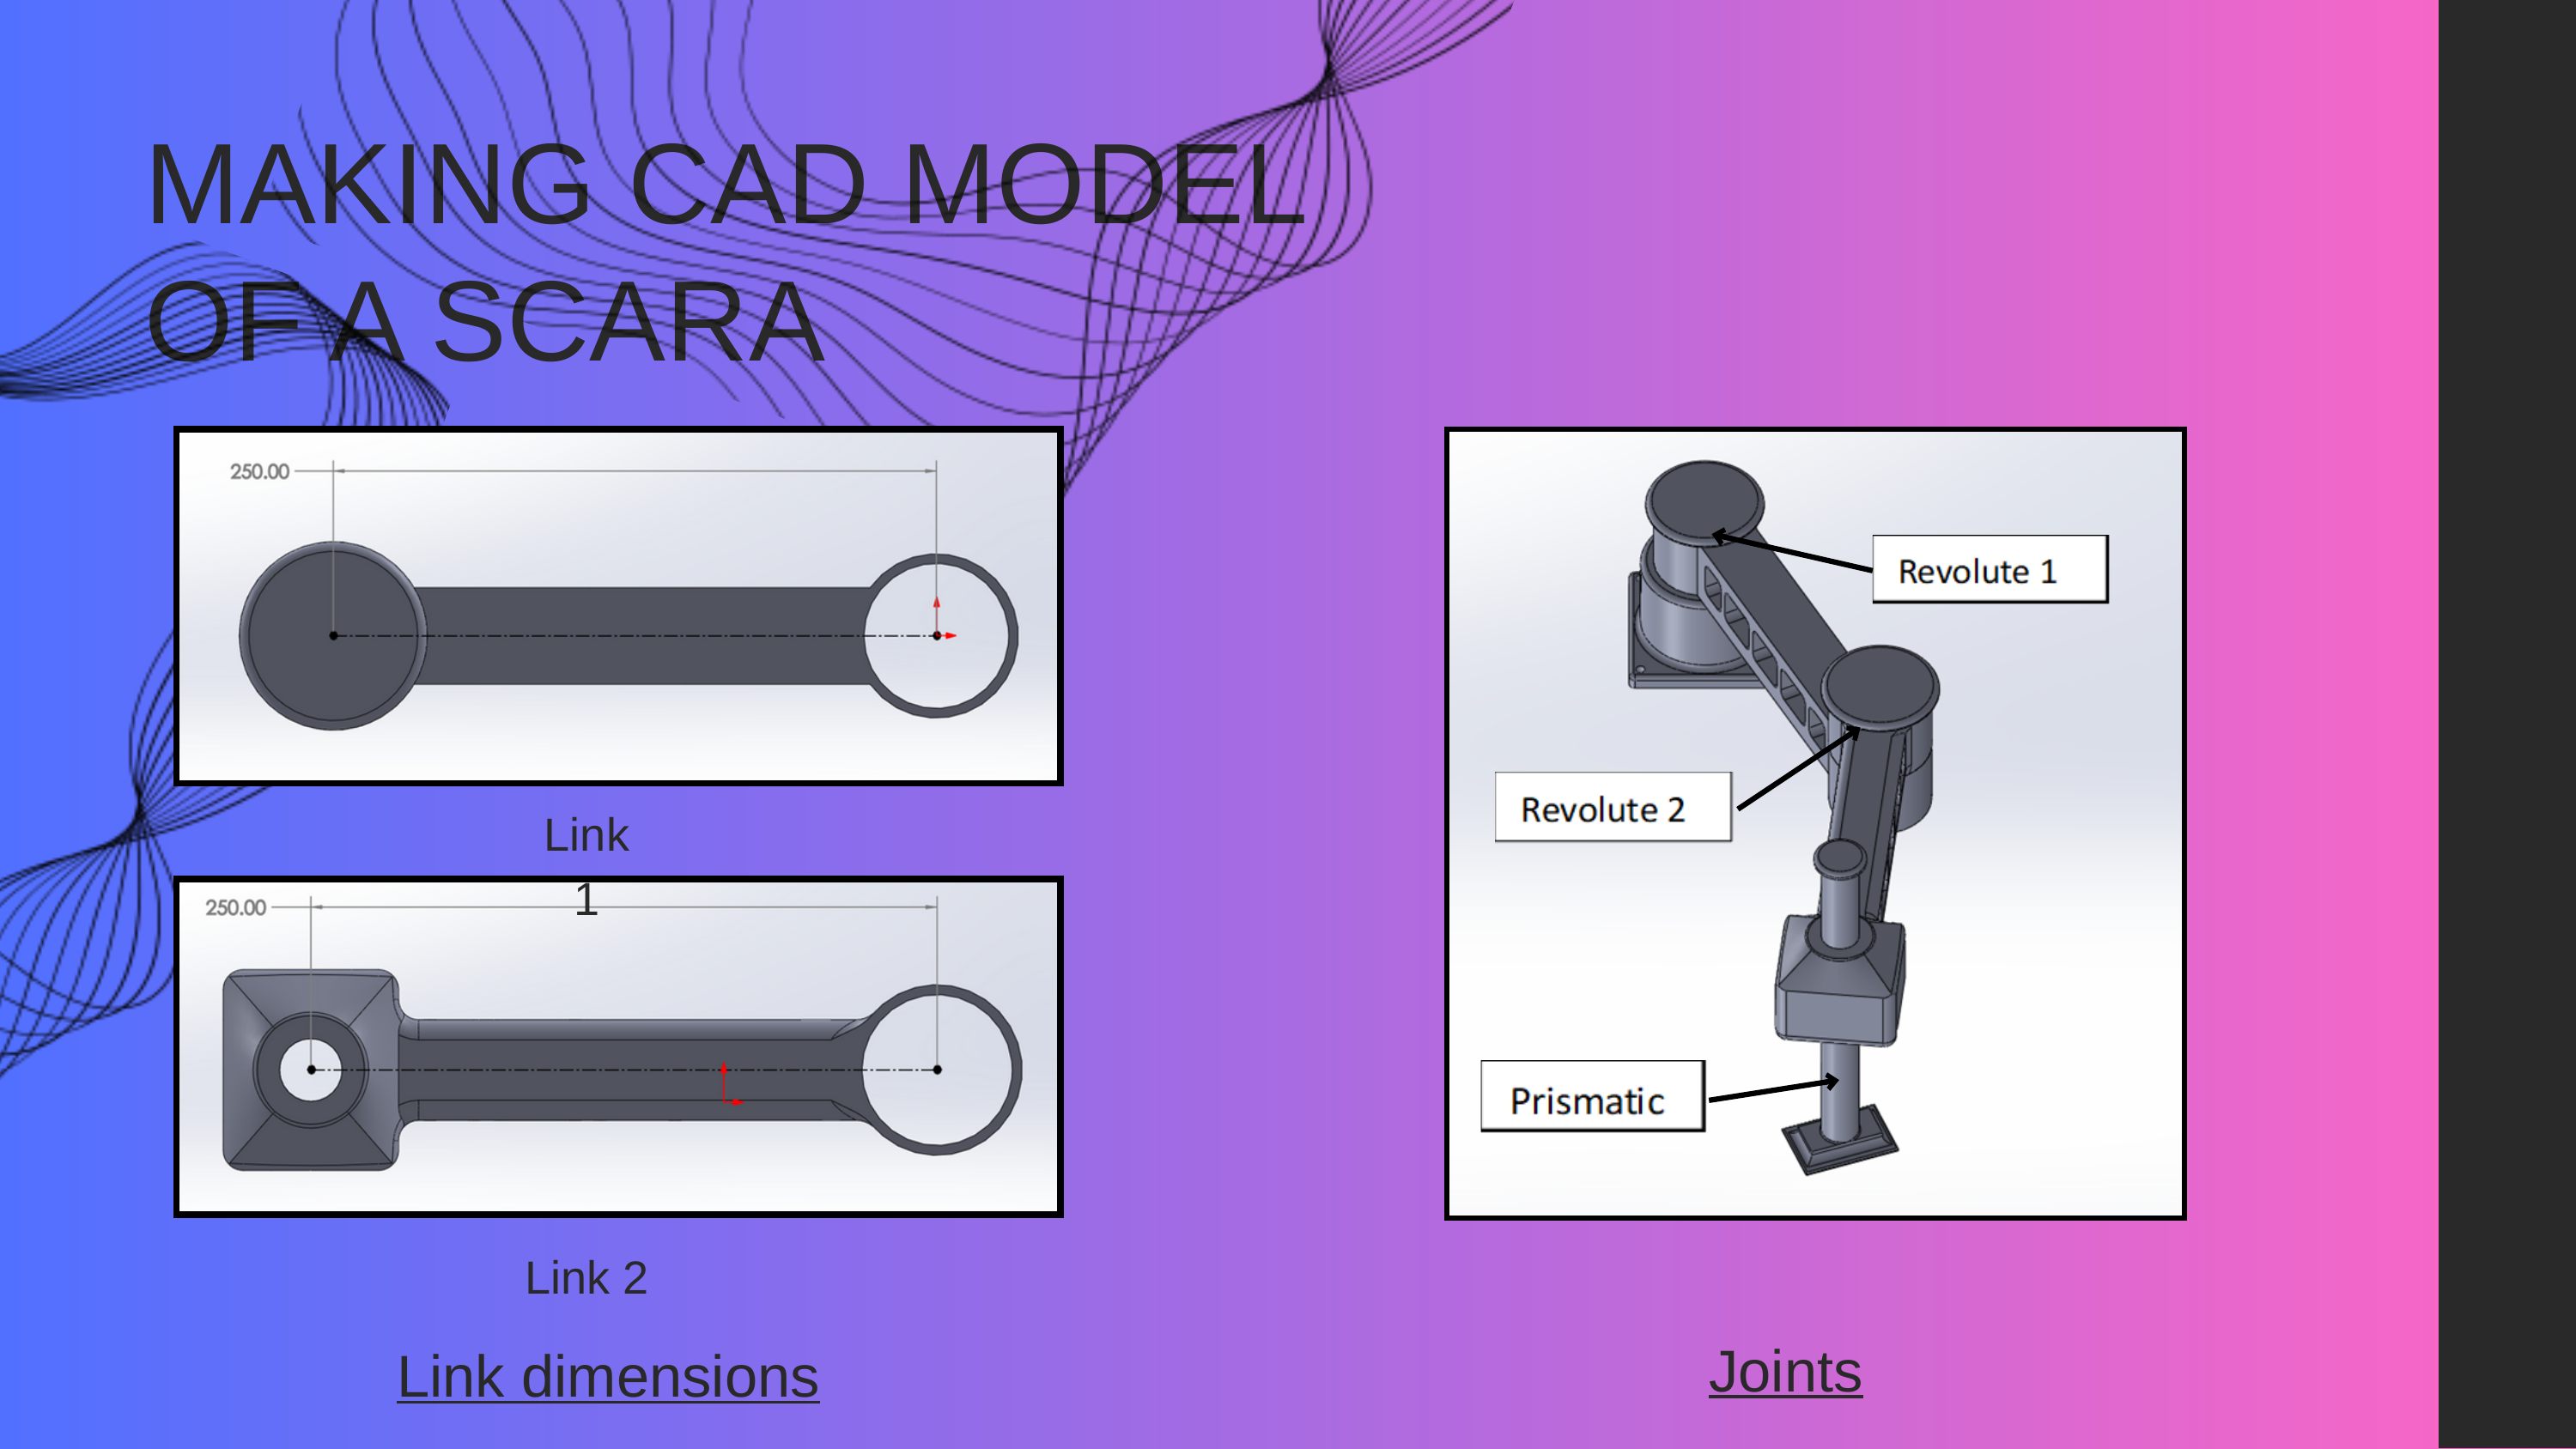

MAKING CAD MODEL OF A SCARA

Link 1

Link 2

Joints

Link dimensions